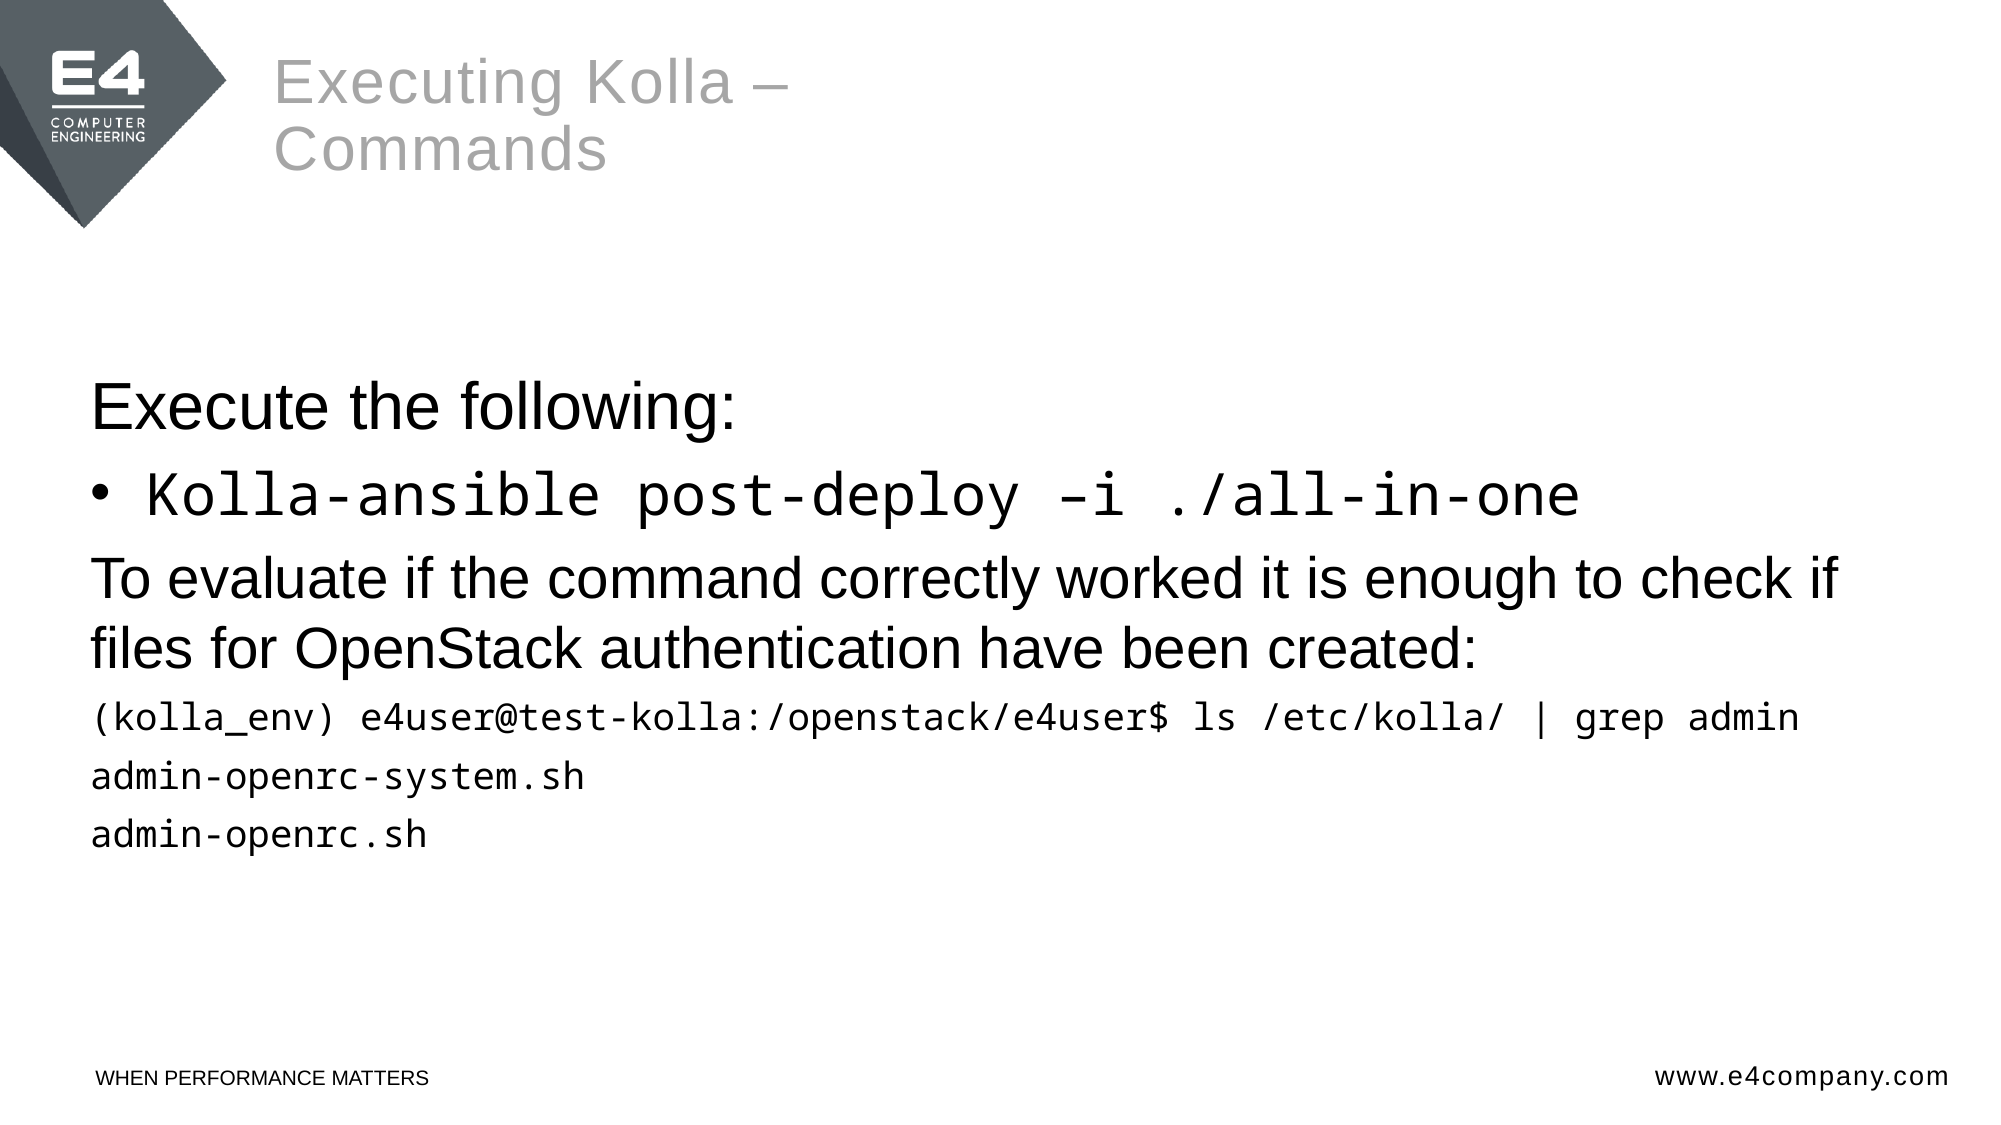

# Executing Kolla – Commands

Execute the following:
Kolla-ansible post-deploy –i ./all-in-one
To evaluate if the command correctly worked it is enough to check if files for OpenStack authentication have been created:
(kolla_env) e4user@test-kolla:/openstack/e4user$ ls /etc/kolla/ | grep admin
admin-openrc-system.sh
admin-openrc.sh